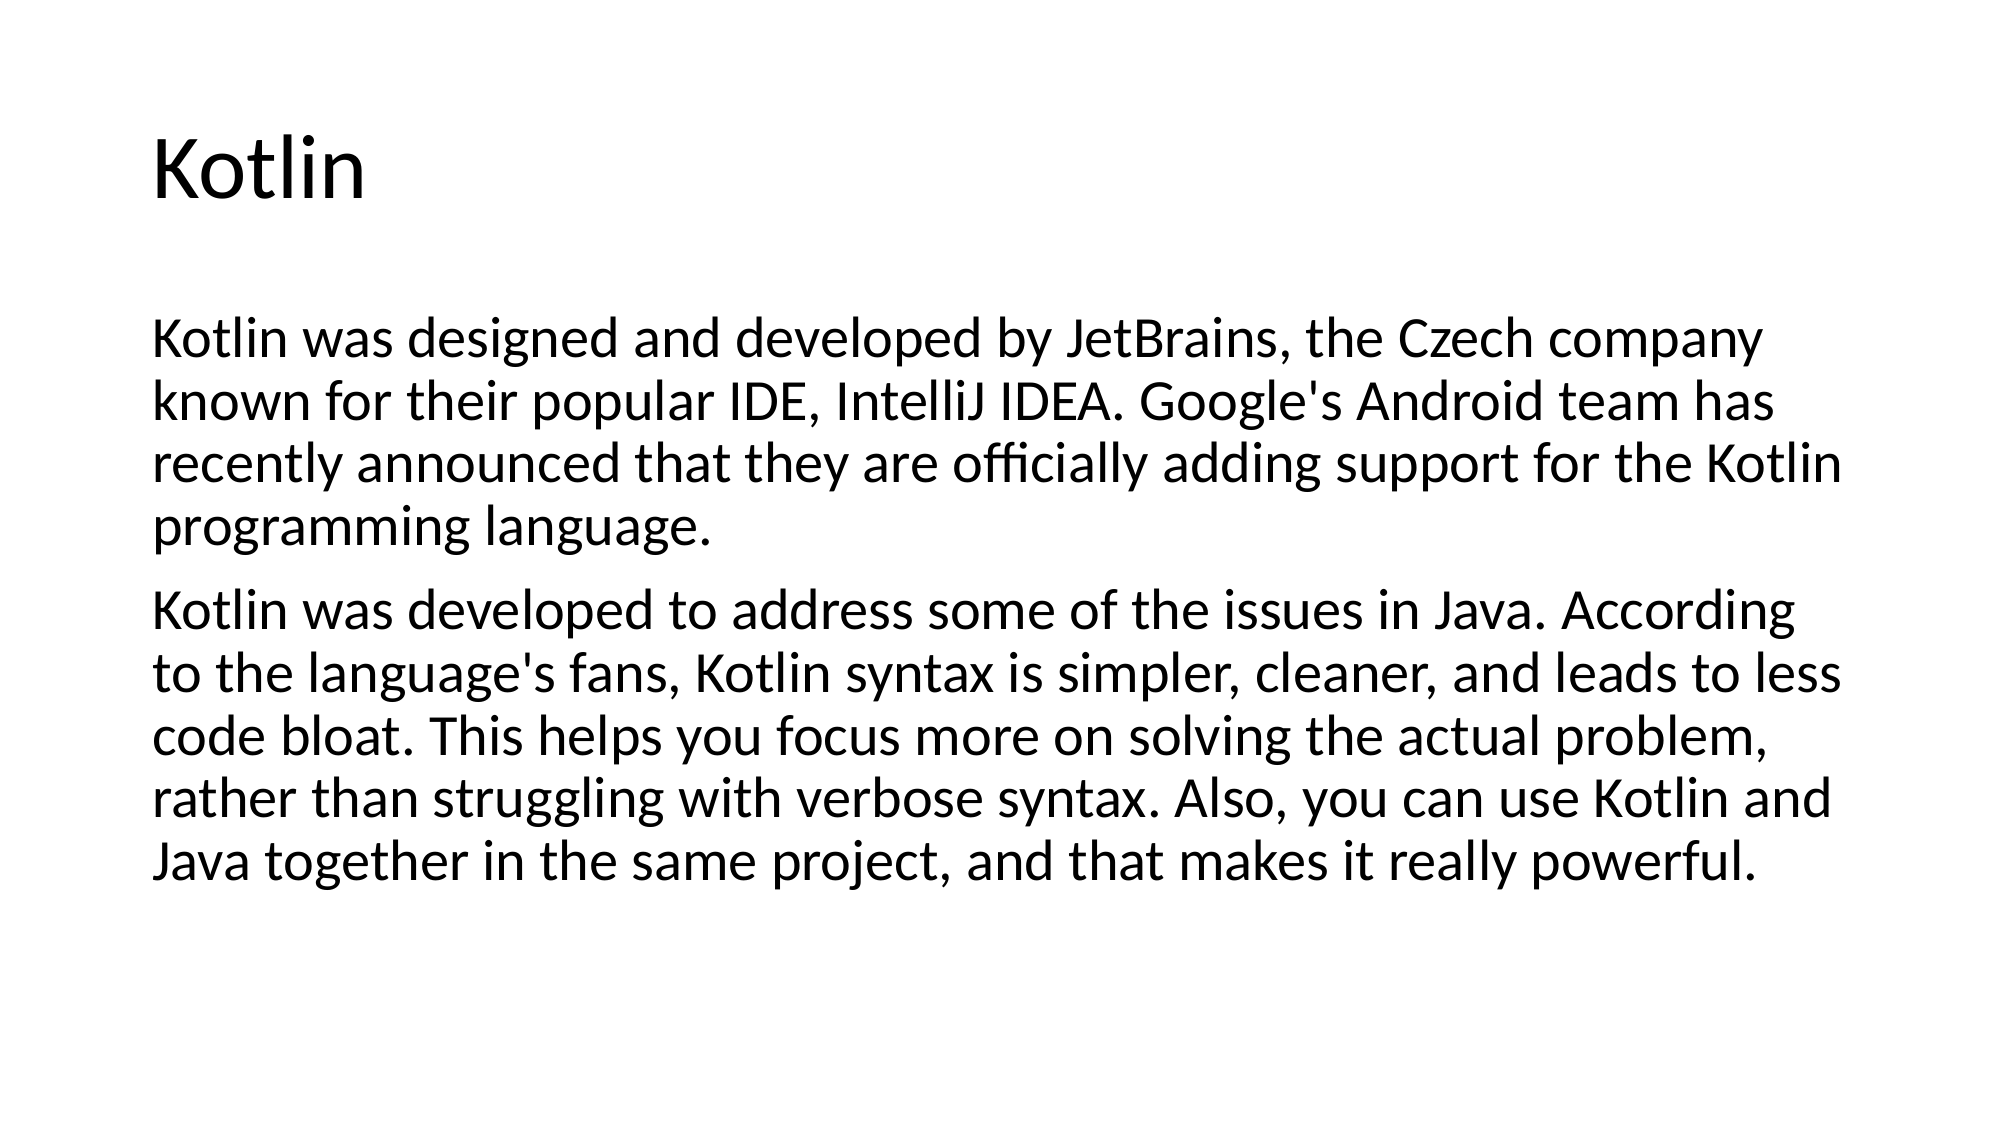

# Kotlin
Kotlin was designed and developed by JetBrains, the Czech company known for their popular IDE, IntelliJ IDEA. Google's Android team has recently announced that they are officially adding support for the Kotlin programming language.
Kotlin was developed to address some of the issues in Java. According to the language's fans, Kotlin syntax is simpler, cleaner, and leads to less code bloat. This helps you focus more on solving the actual problem, rather than struggling with verbose syntax. Also, you can use Kotlin and Java together in the same project, and that makes it really powerful.